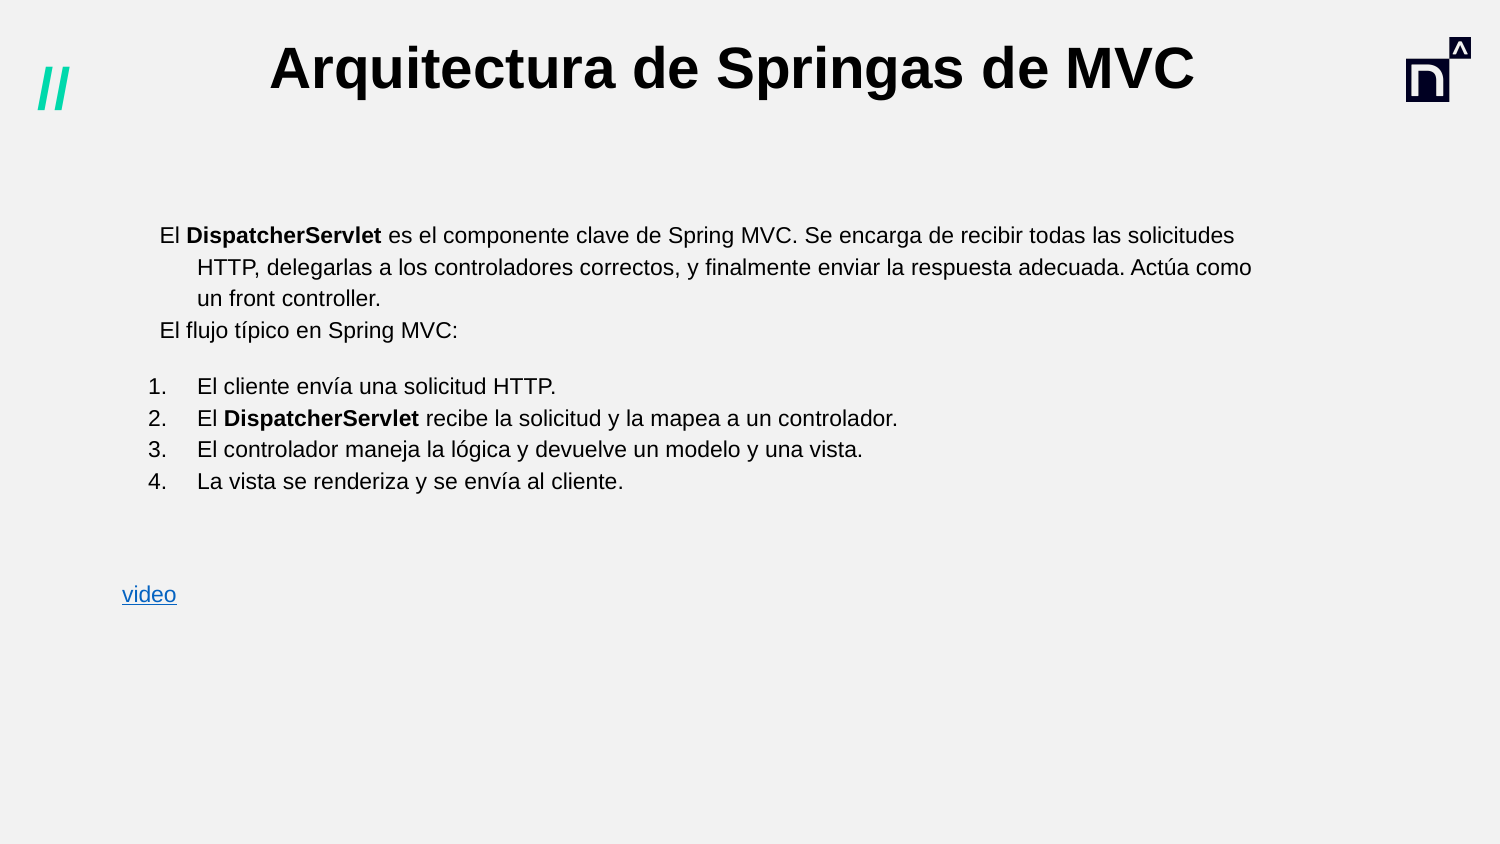

# Arquitectura de Springas de MVC

El DispatcherServlet es el componente clave de Spring MVC. Se encarga de recibir todas las solicitudes HTTP, delegarlas a los controladores correctos, y finalmente enviar la respuesta adecuada. Actúa como un front controller.
El flujo típico en Spring MVC:
El cliente envía una solicitud HTTP.
El DispatcherServlet recibe la solicitud y la mapea a un controlador.
El controlador maneja la lógica y devuelve un modelo y una vista.
La vista se renderiza y se envía al cliente.

video